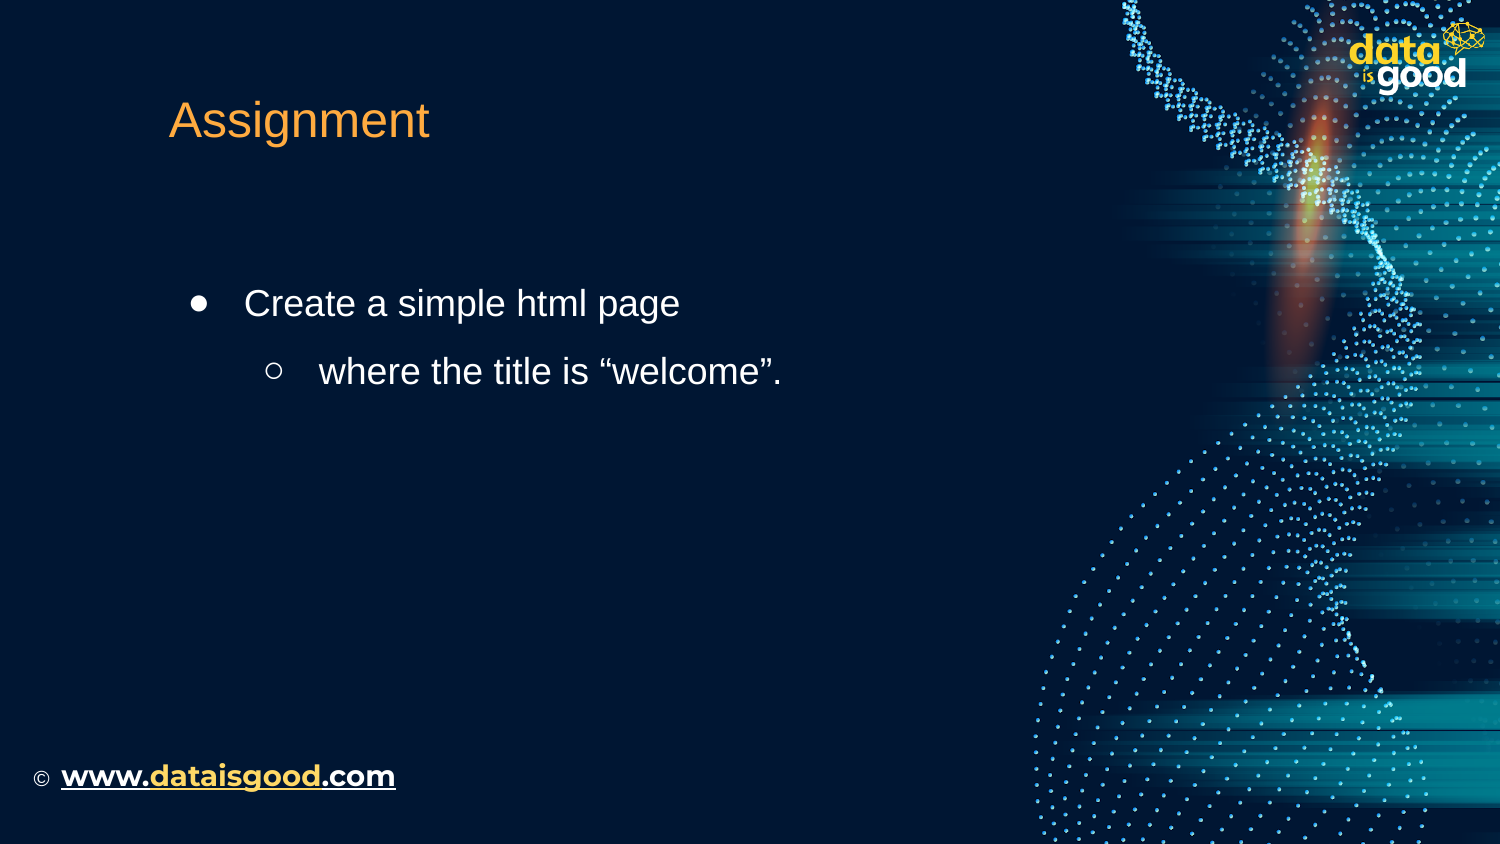

# Assignment
Create a simple html page
where the title is “welcome”.